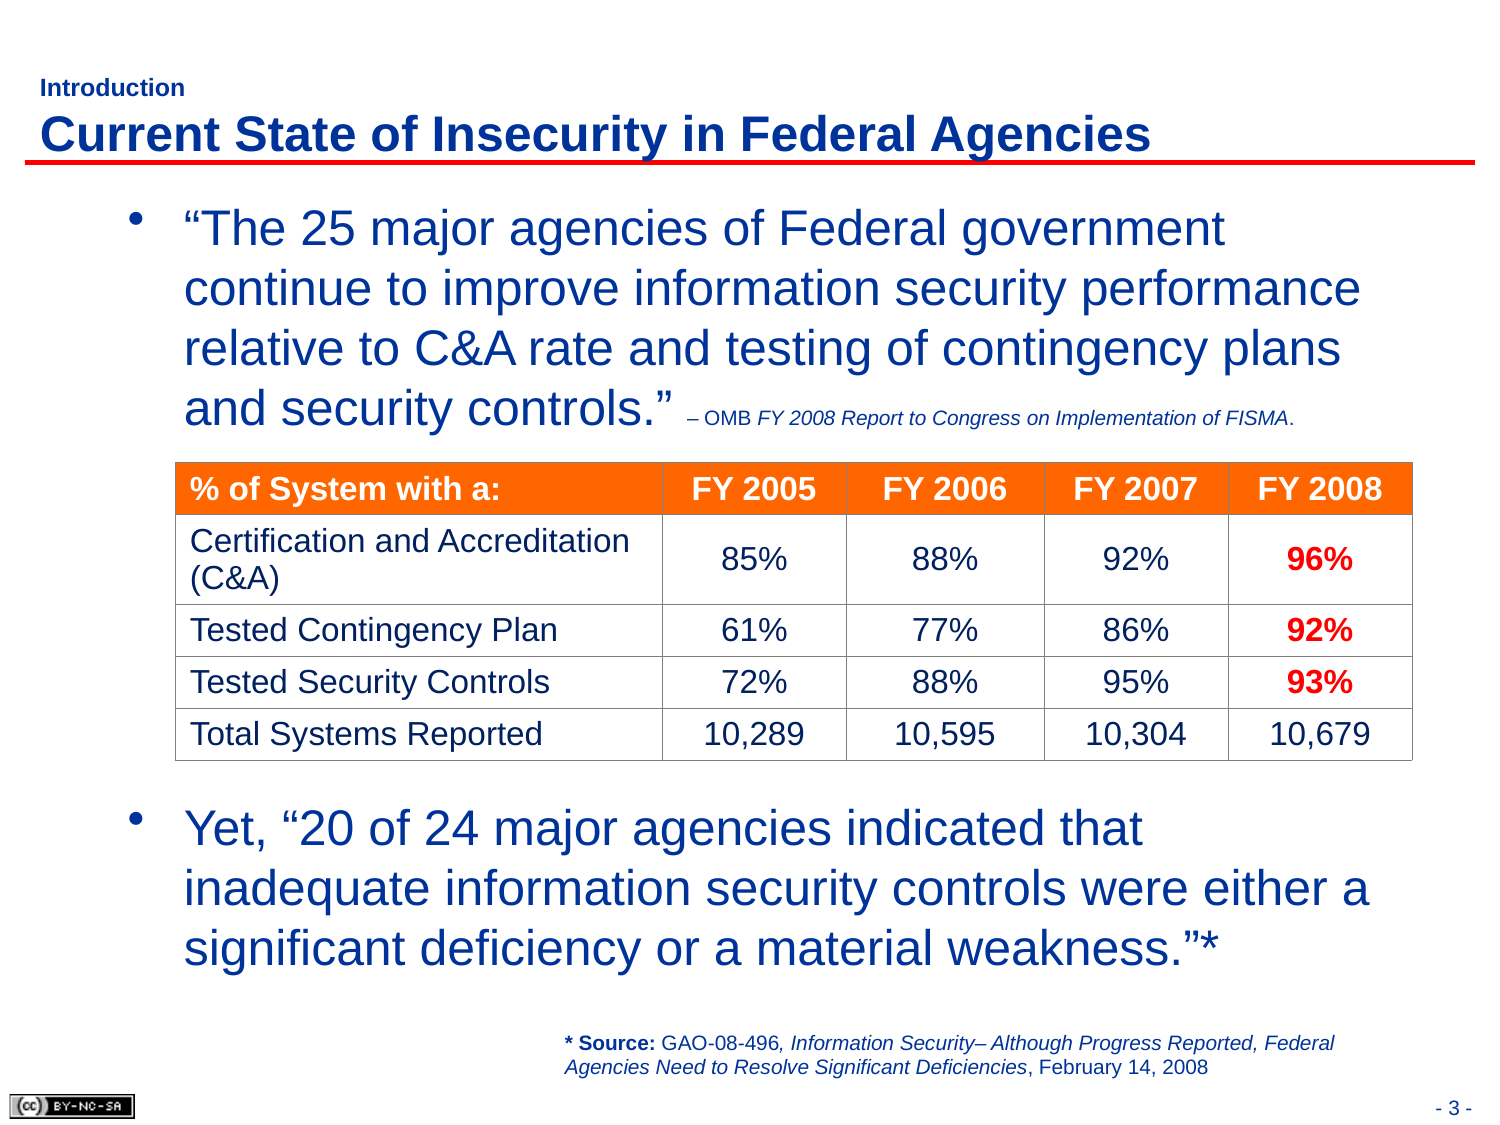

# Introduction Current State of Insecurity in Federal Agencies
“The 25 major agencies of Federal government continue to improve information security performance relative to C&A rate and testing of contingency plans and security controls.” – OMB FY 2008 Report to Congress on Implementation of FISMA.

Yet, “20 of 24 major agencies indicated that inadequate information security controls were either a significant deficiency or a material weakness.”*
| % of System with a: | FY 2005 | FY 2006 | FY 2007 | FY 2008 |
| --- | --- | --- | --- | --- |
| Certification and Accreditation (C&A) | 85% | 88% | 92% | 96% |
| Tested Contingency Plan | 61% | 77% | 86% | 92% |
| Tested Security Controls | 72% | 88% | 95% | 93% |
| Total Systems Reported | 10,289 | 10,595 | 10,304 | 10,679 |
* Source: GAO-08-496, Information Security– Although Progress Reported, Federal Agencies Need to Resolve Significant Deficiencies, February 14, 2008
3